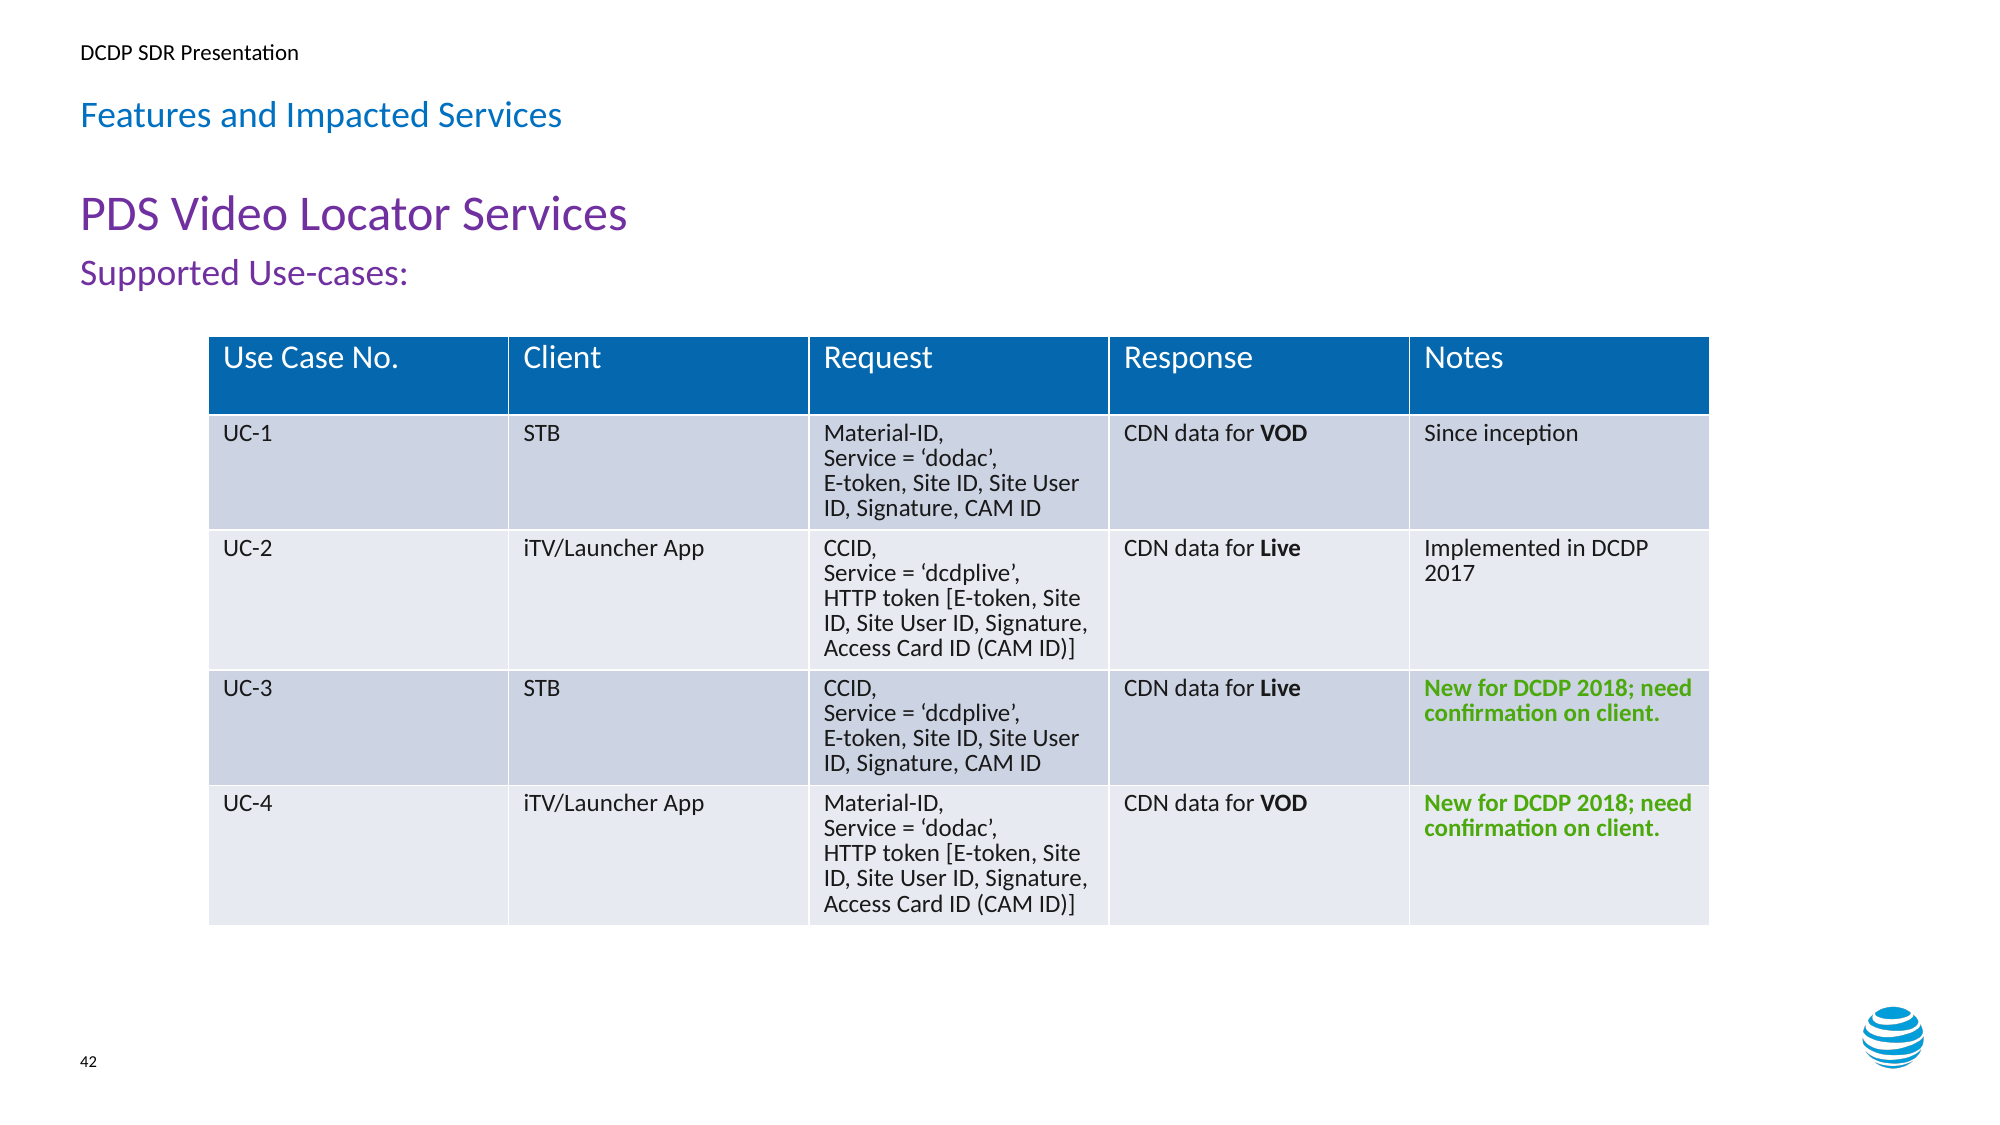

# Features and Impacted Services
PDS Video Locator Services
Supported Use-cases:

| Use Case No. | Client | Request | Response | Notes |
| --- | --- | --- | --- | --- |
| UC-1 | STB | Material-ID, Service = ‘dodac’, E-token, Site ID, Site User ID, Signature, CAM ID | CDN data for VOD | Since inception |
| UC-2 | iTV/Launcher App | CCID, Service = ‘dcdplive’, HTTP token [E-token, Site ID, Site User ID, Signature, Access Card ID (CAM ID)] | CDN data for Live | Implemented in DCDP 2017 |
| UC-3 | STB | CCID, Service = ‘dcdplive’, E-token, Site ID, Site User ID, Signature, CAM ID | CDN data for Live | New for DCDP 2018; need confirmation on client. |
| UC-4 | iTV/Launcher App | Material-ID, Service = ‘dodac’, HTTP token [E-token, Site ID, Site User ID, Signature, Access Card ID (CAM ID)] | CDN data for VOD | New for DCDP 2018; need confirmation on client. |
42